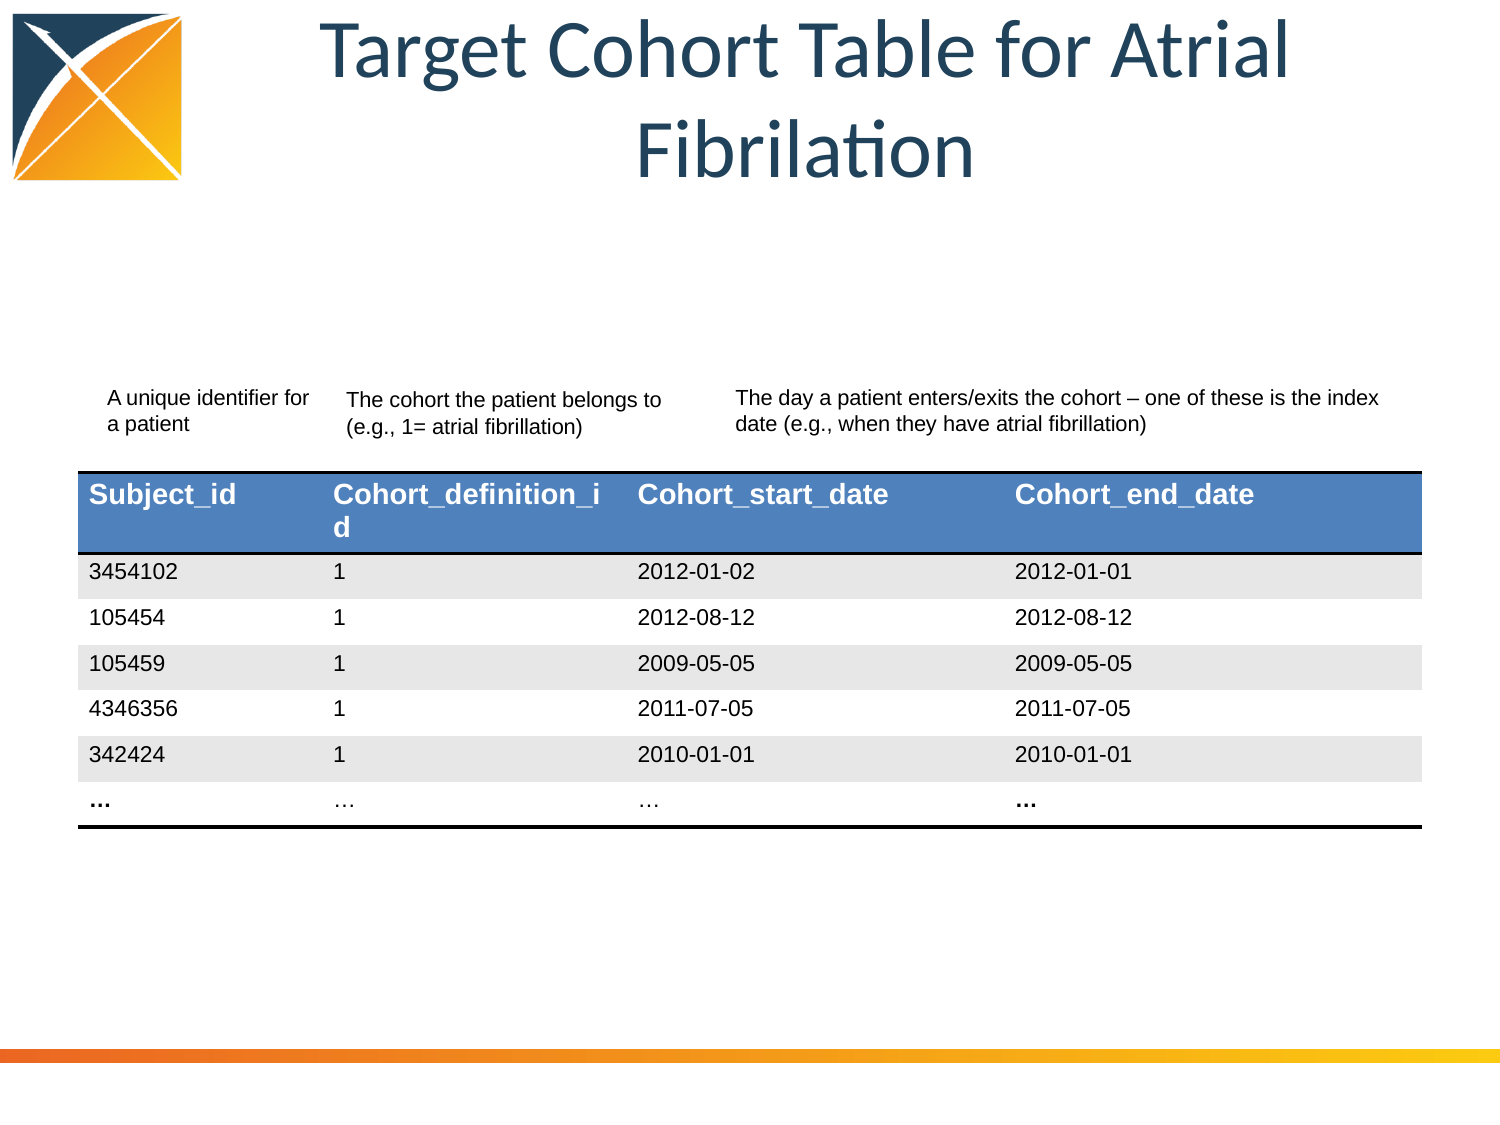

# Target Cohort Table for Atrial Fibrilation
A unique identifier for a patient
The day a patient enters/exits the cohort – one of these is the index date (e.g., when they have atrial fibrillation)
The cohort the patient belongs to (e.g., 1= atrial fibrillation)
| Subject\_id | Cohort\_definition\_id | Cohort\_start\_date | Cohort\_end\_date |
| --- | --- | --- | --- |
| 3454102 | 1 | 2012-01-02 | 2012-01-01 |
| 105454 | 1 | 2012-08-12 | 2012-08-12 |
| 105459 | 1 | 2009-05-05 | 2009-05-05 |
| 4346356 | 1 | 2011-07-05 | 2011-07-05 |
| 342424 | 1 | 2010-01-01 | 2010-01-01 |
| … | … | … | … |